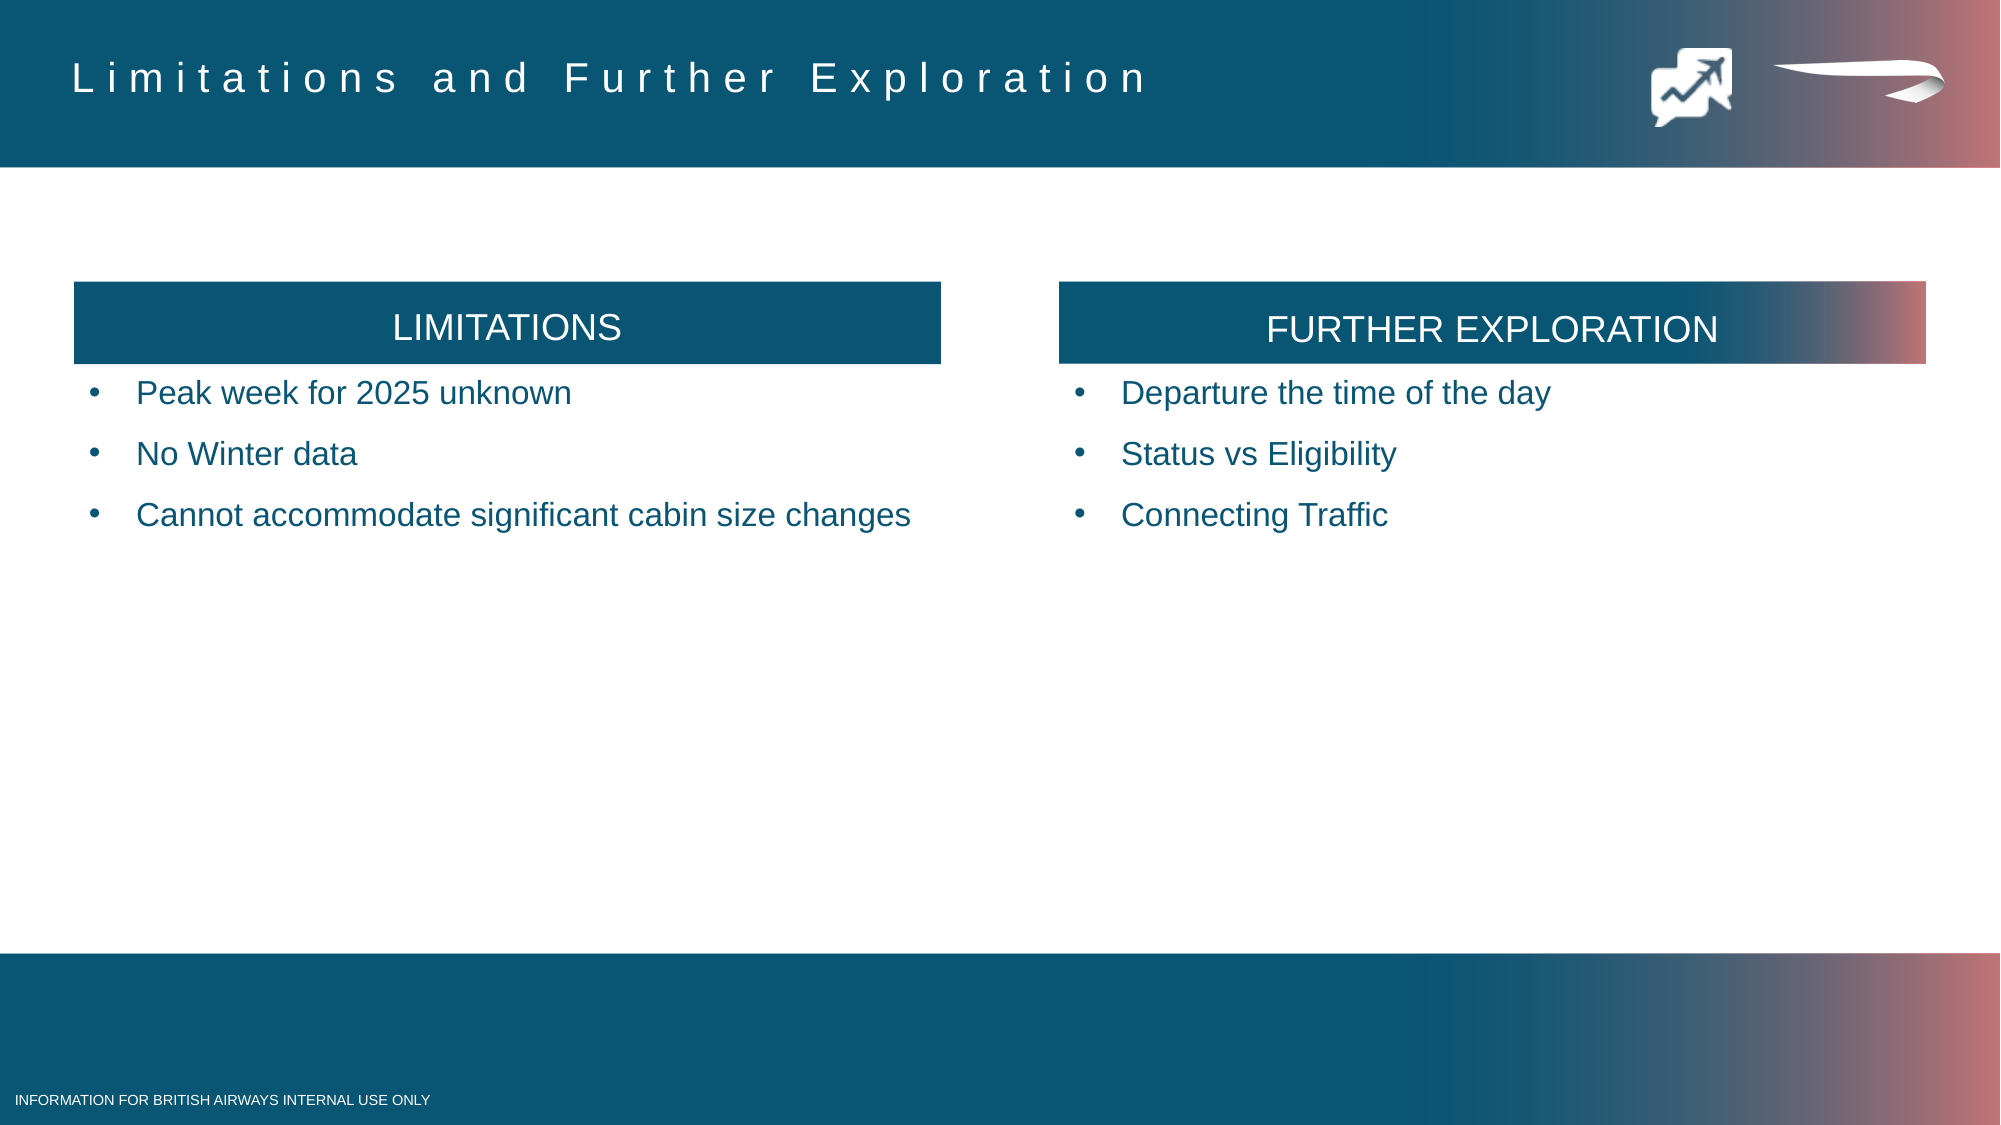

# Limitations and Further Exploration
Limitations
Further Exploration
Peak week for 2025 unknown
No Winter data
Cannot accommodate significant cabin size changes

Departure the time of the day
Status vs Eligibility
Connecting Traffic